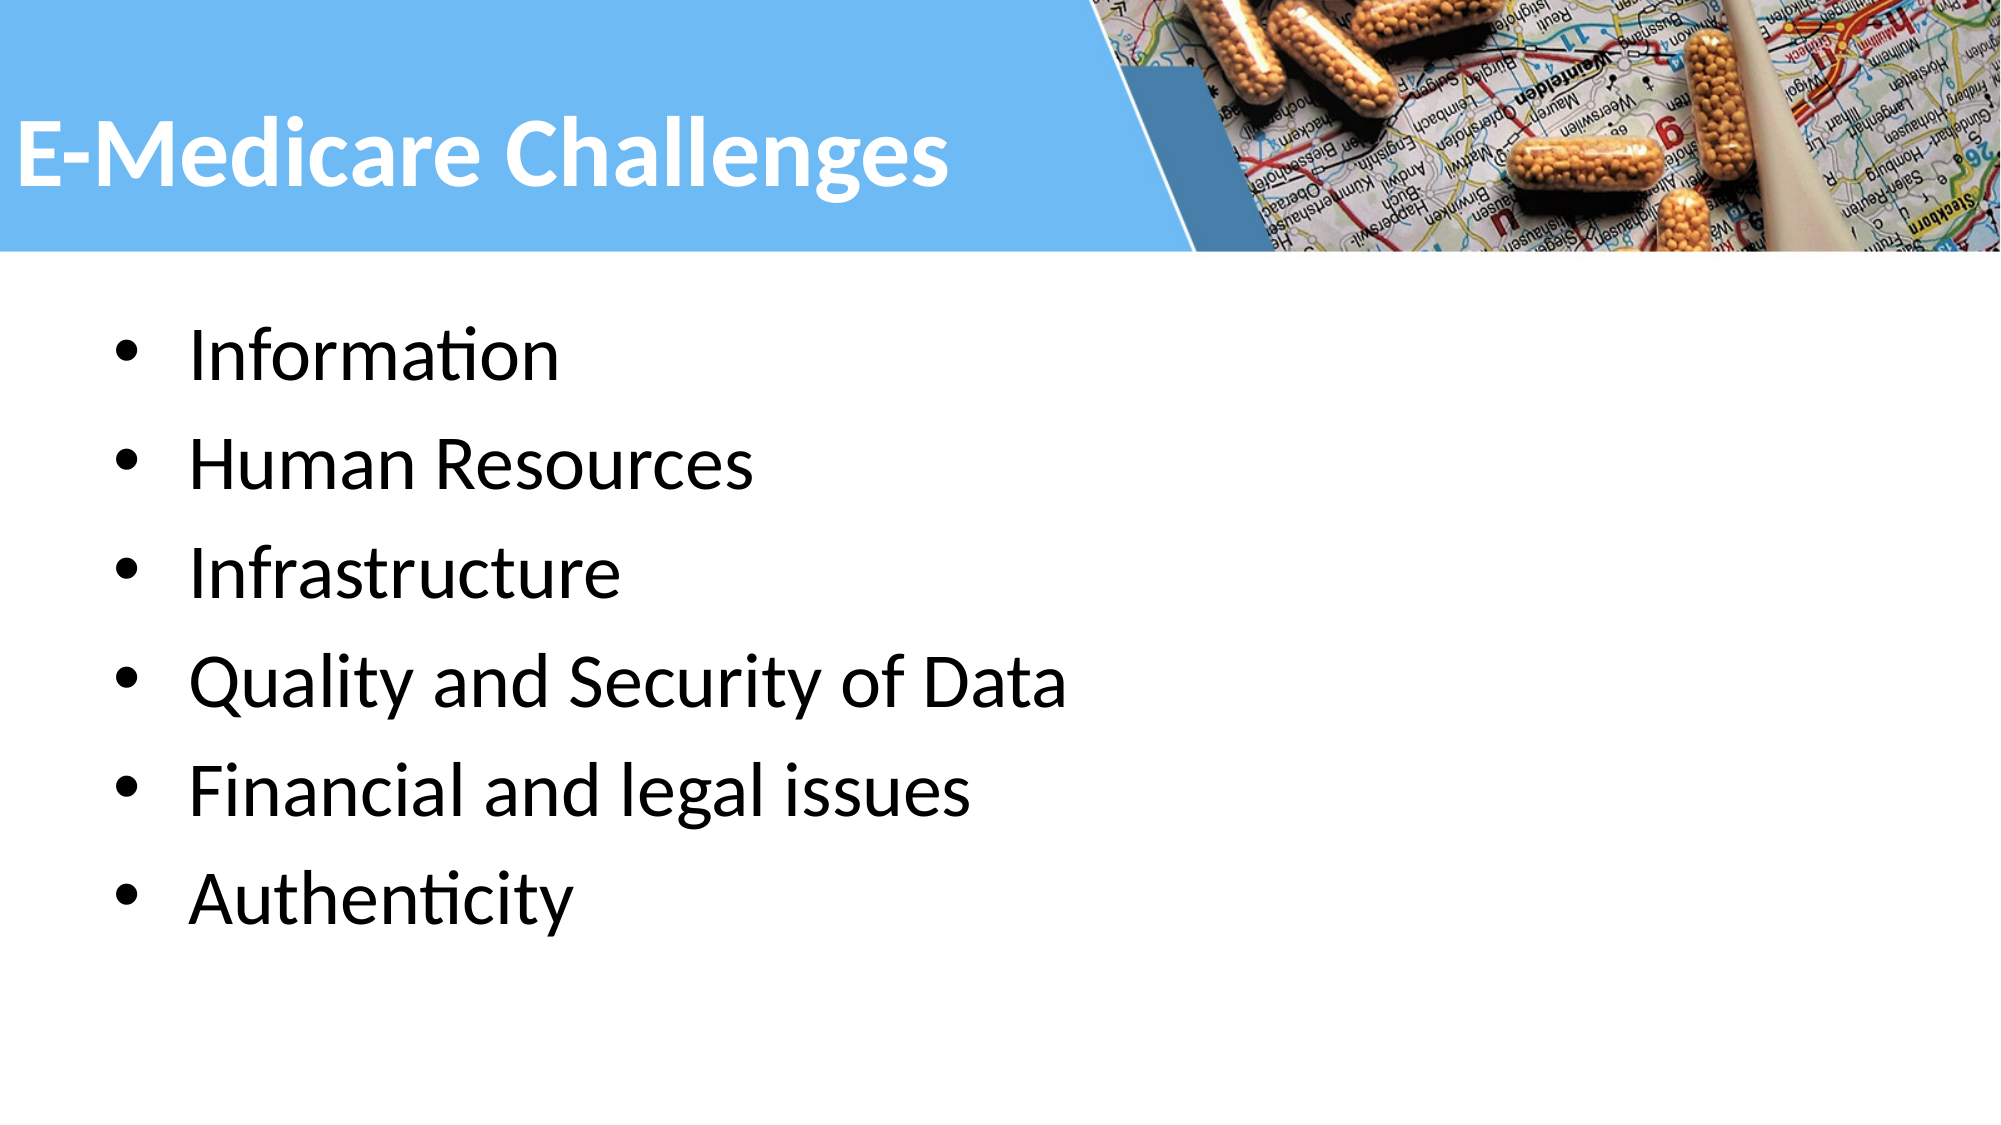

# E-Medicare Challenges
Information
Human Resources
Infrastructure
Quality and Security of Data
Financial and legal issues
Authenticity